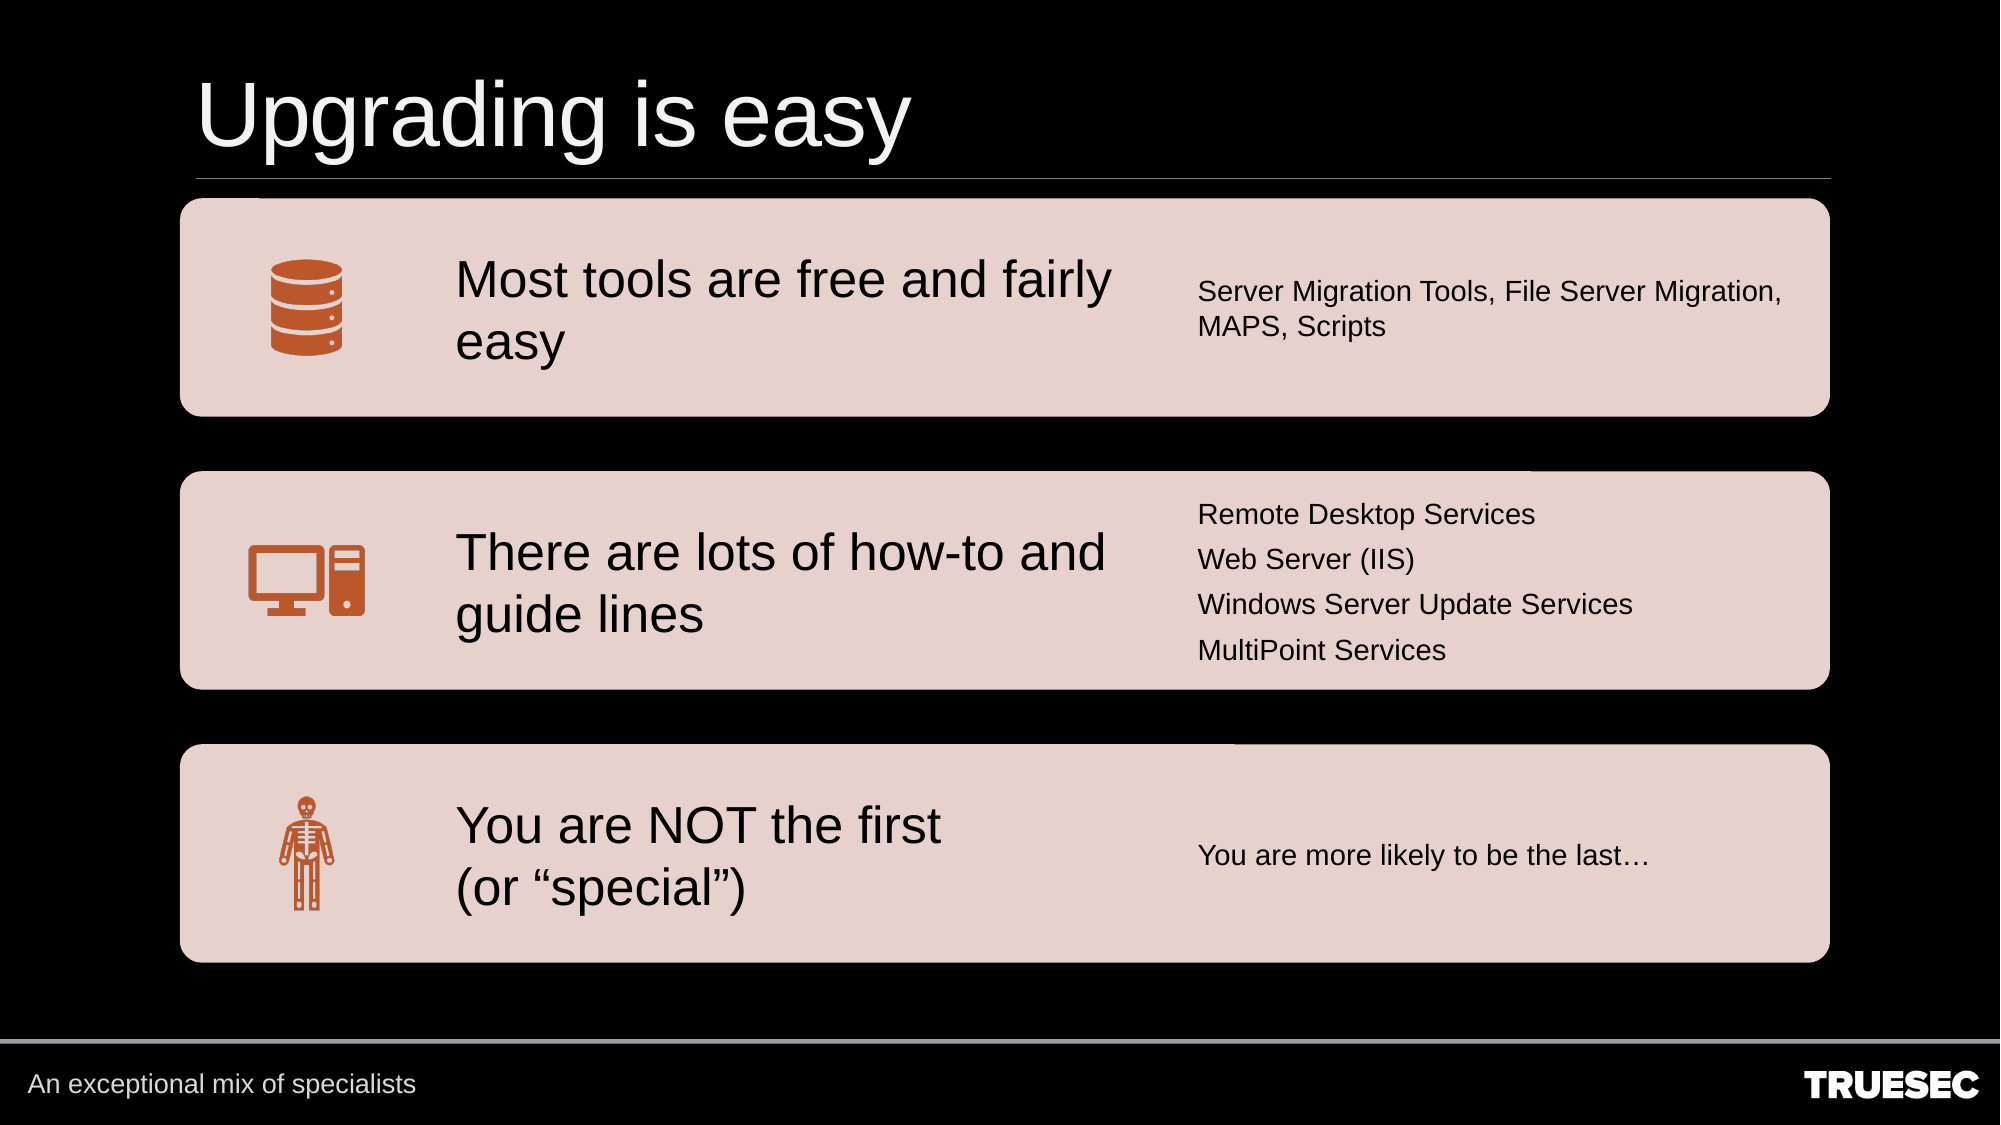

# Upgrading is easy
Most tools are free and fairly easy
Server Migration Tools, File Server Migration, MAPS, Scripts
There are lots of how-to and guide lines
Remote Desktop Services
Web Server (IIS)
Windows Server Update Services
MultiPoint Services
You are NOT the first
(or “special”)
You are more likely to be the last…